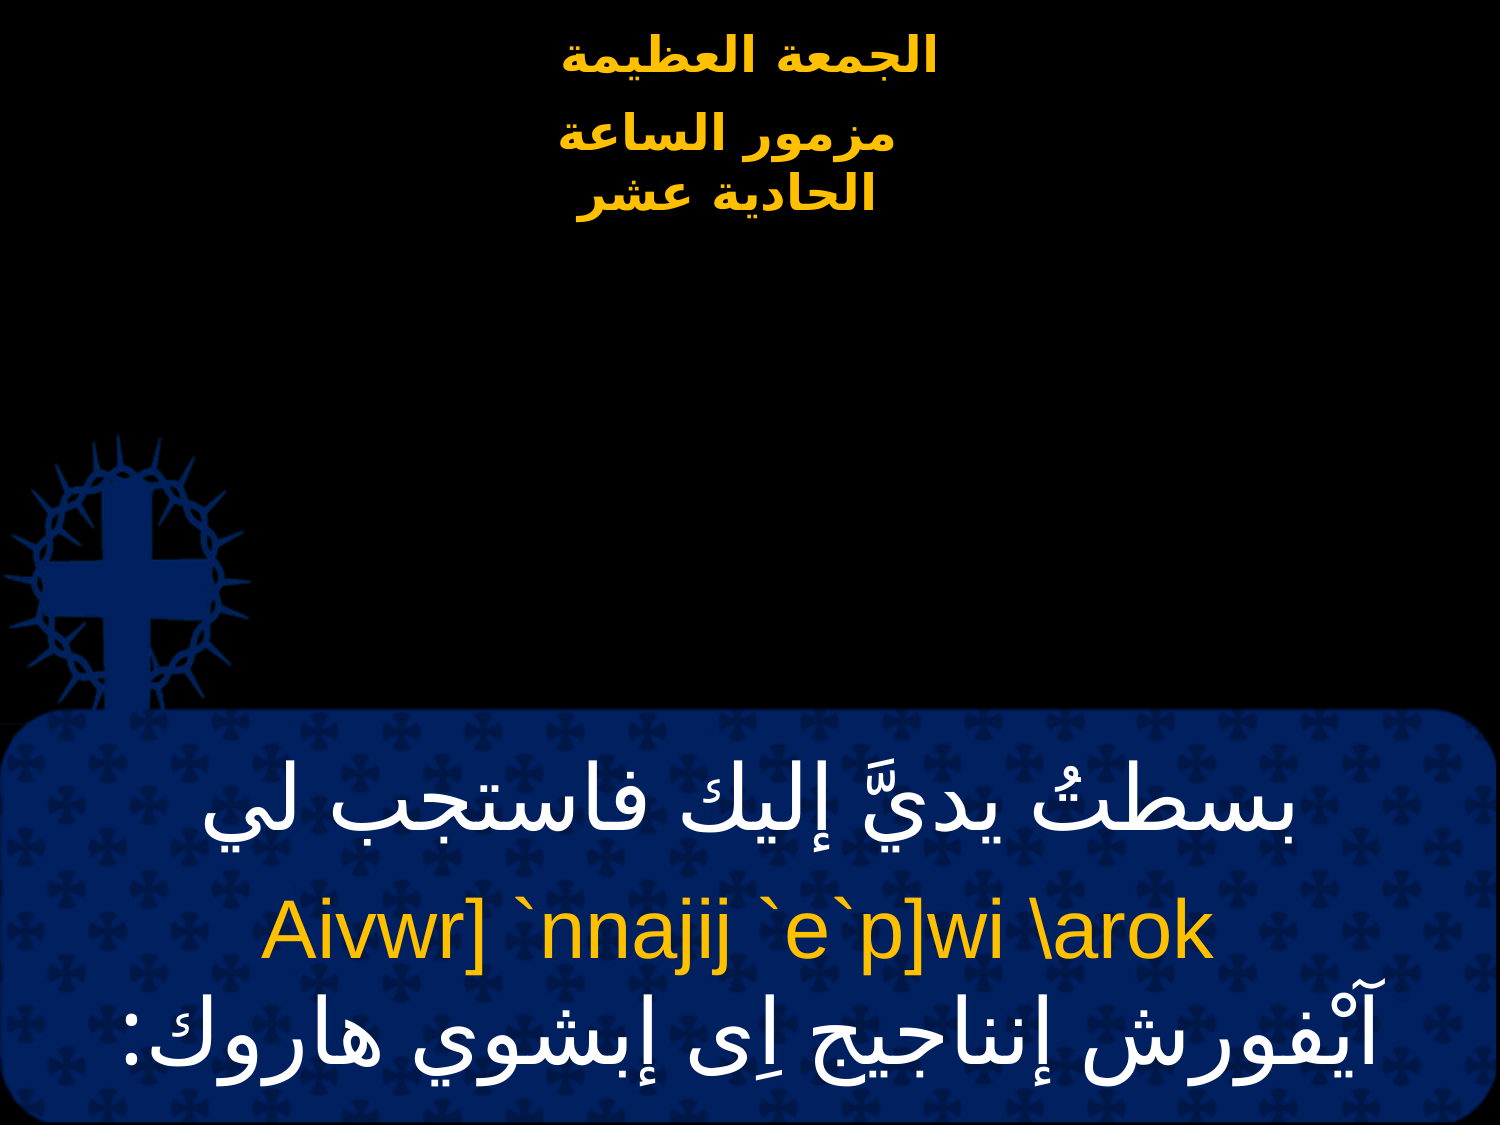

# بسطتُ يديَّ إليك فاستجب لي
Aivwr] `nnajij `e`p]wi \arok
آيْفورش إنناجيج اِى إبشوي هاروك: